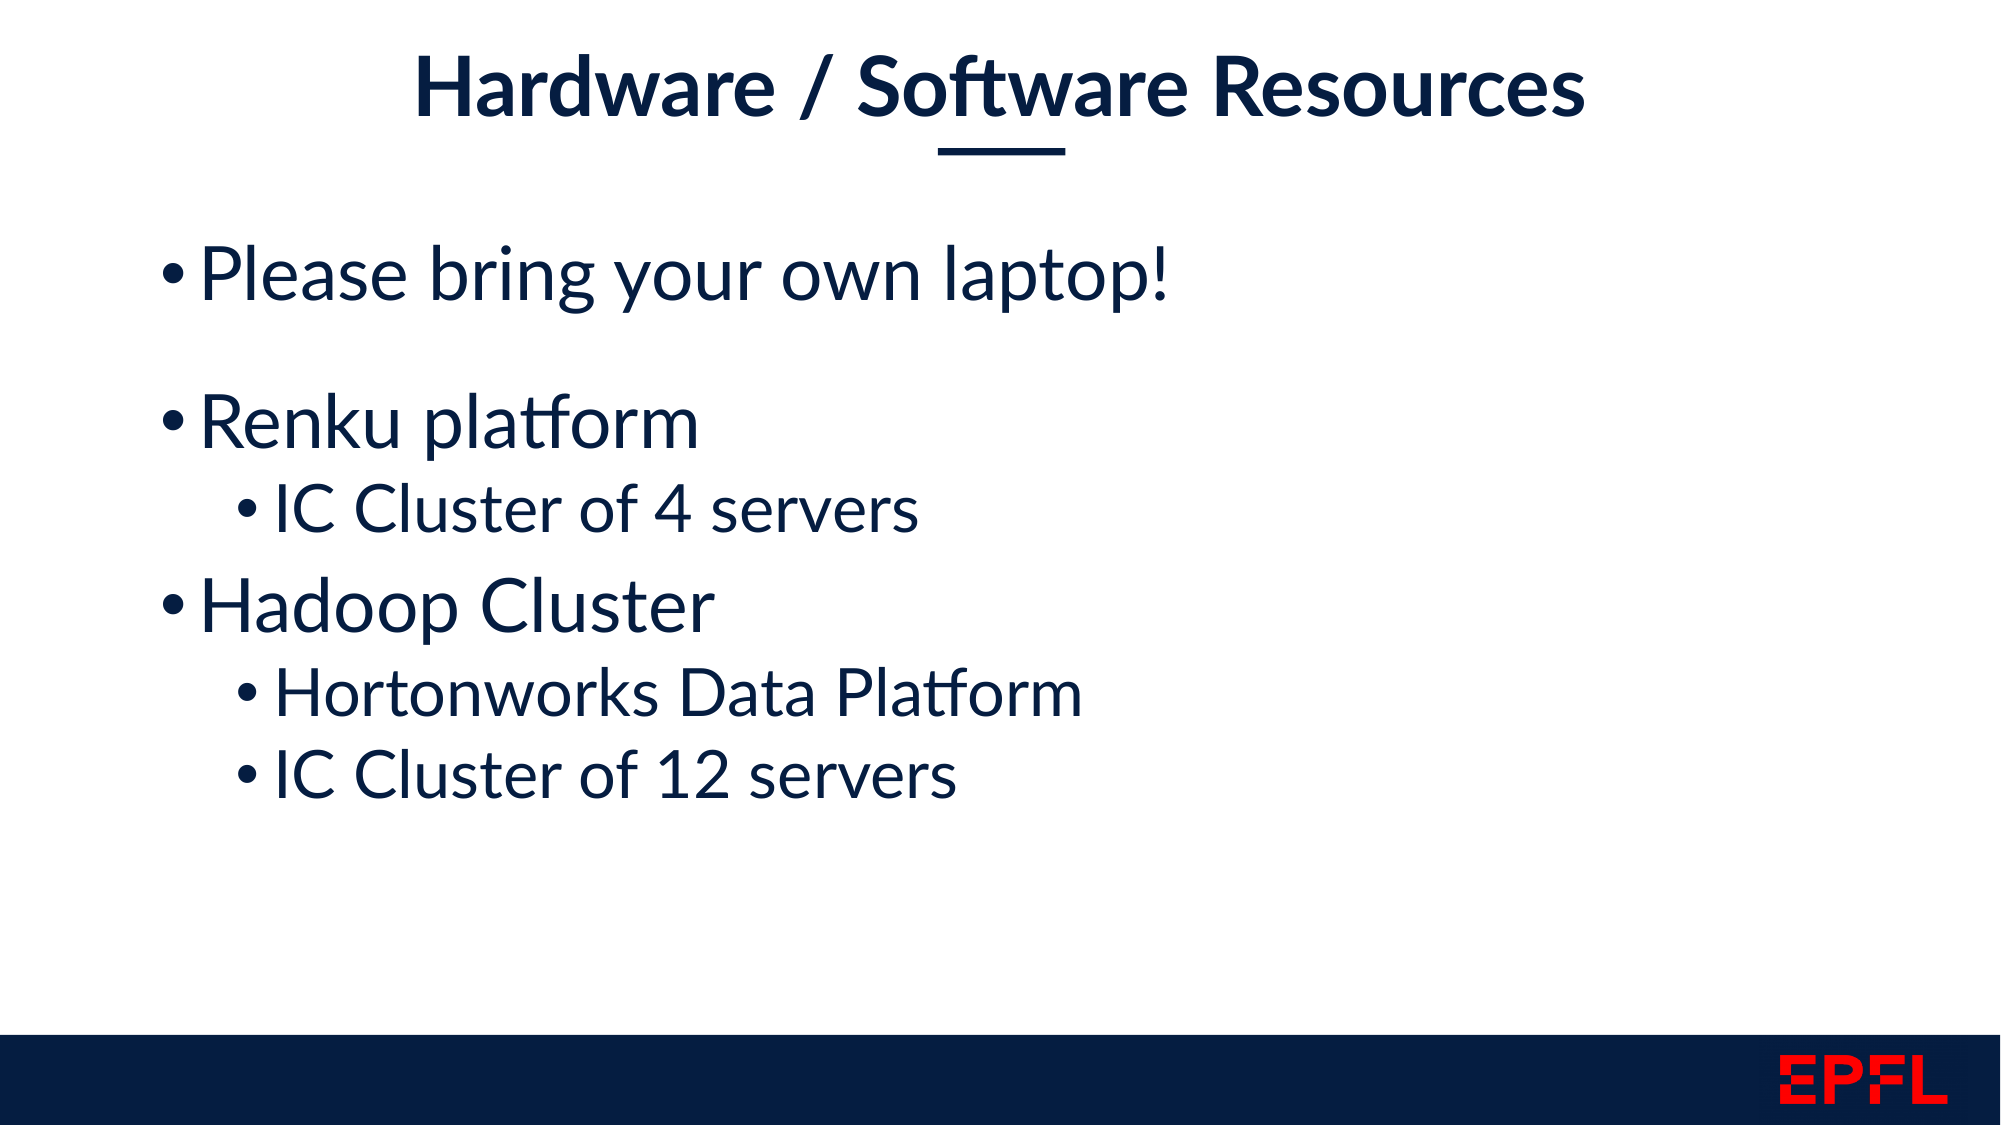

Hardware / Software Resources

Please bring your own laptop!

Renku platform
IC Cluster of 4 servers
Hadoop Cluster
Hortonworks Data Platform
IC Cluster of 12 servers